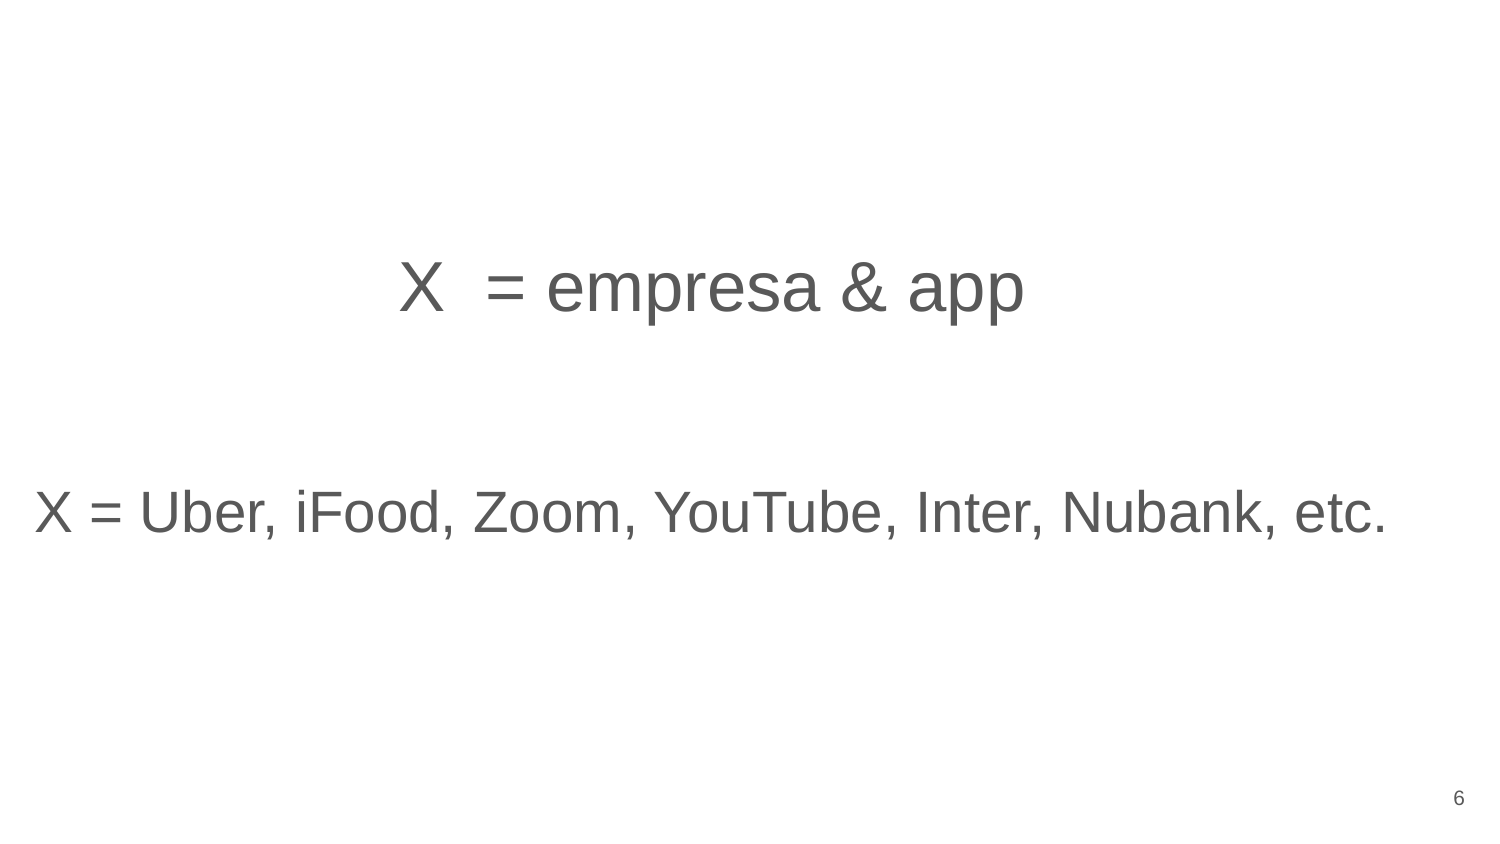

X  = empresa & app

X = Uber, iFood, Zoom, YouTube, Inter, Nubank, etc.

6